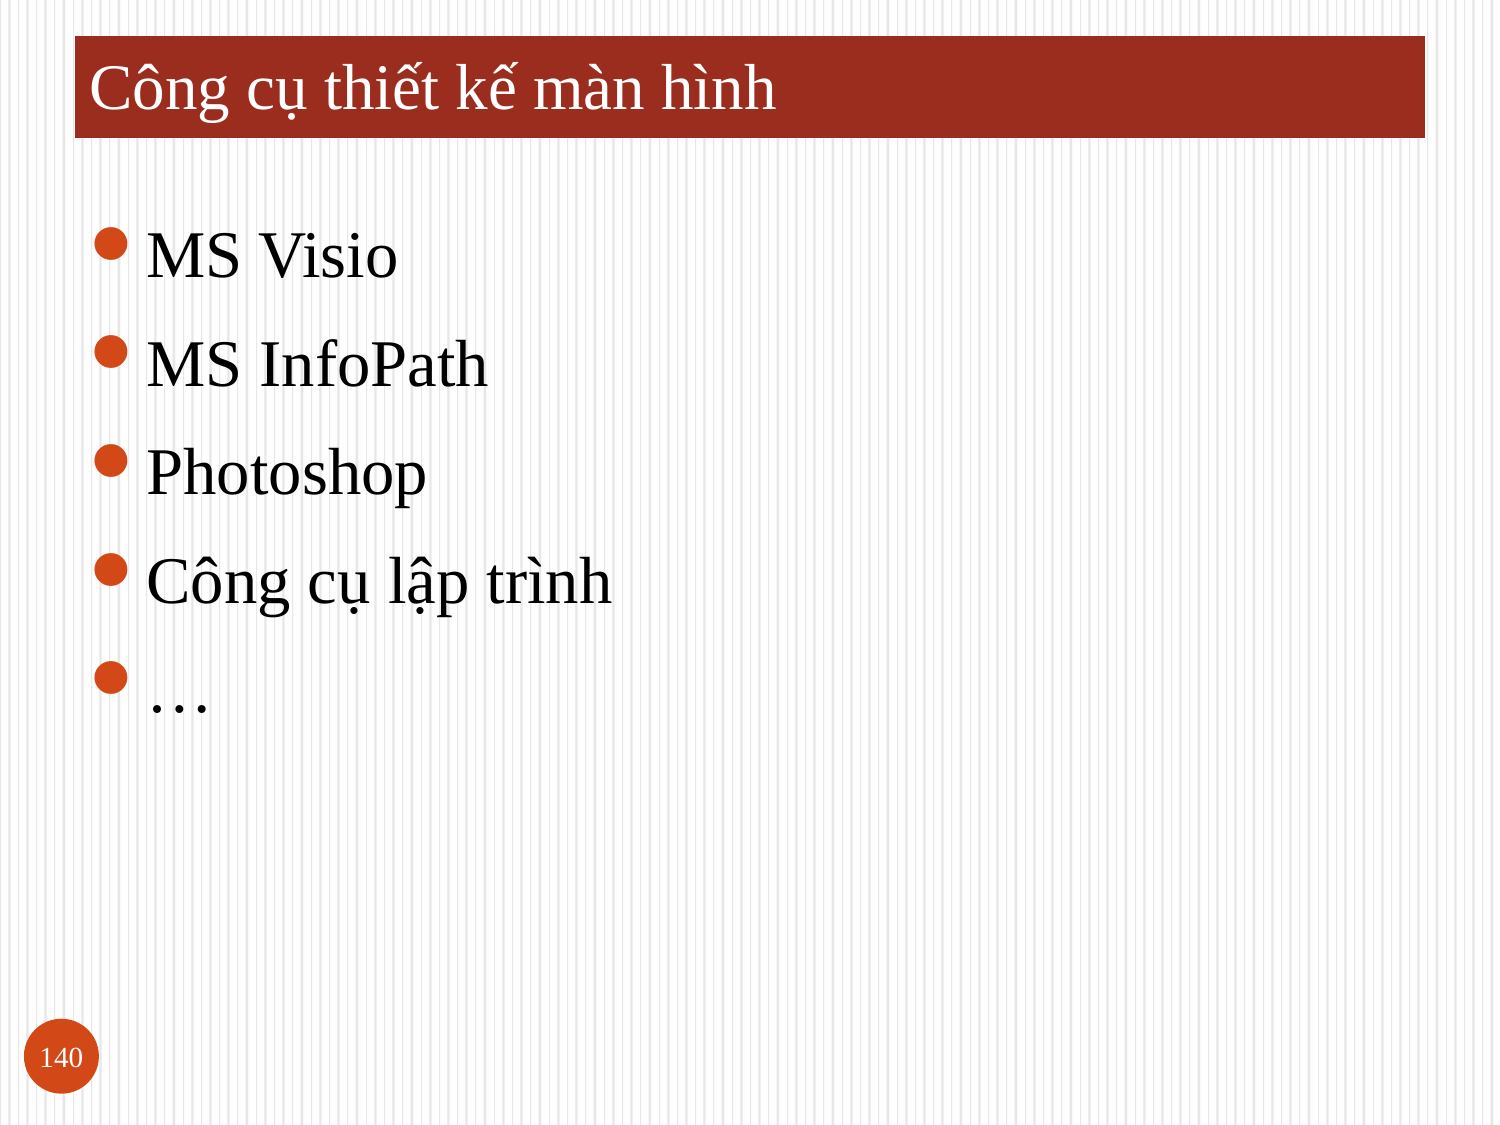

# Công cụ thiết kế màn hình
MS Visio
MS InfoPath
Photoshop
Công cụ lập trình
…
140